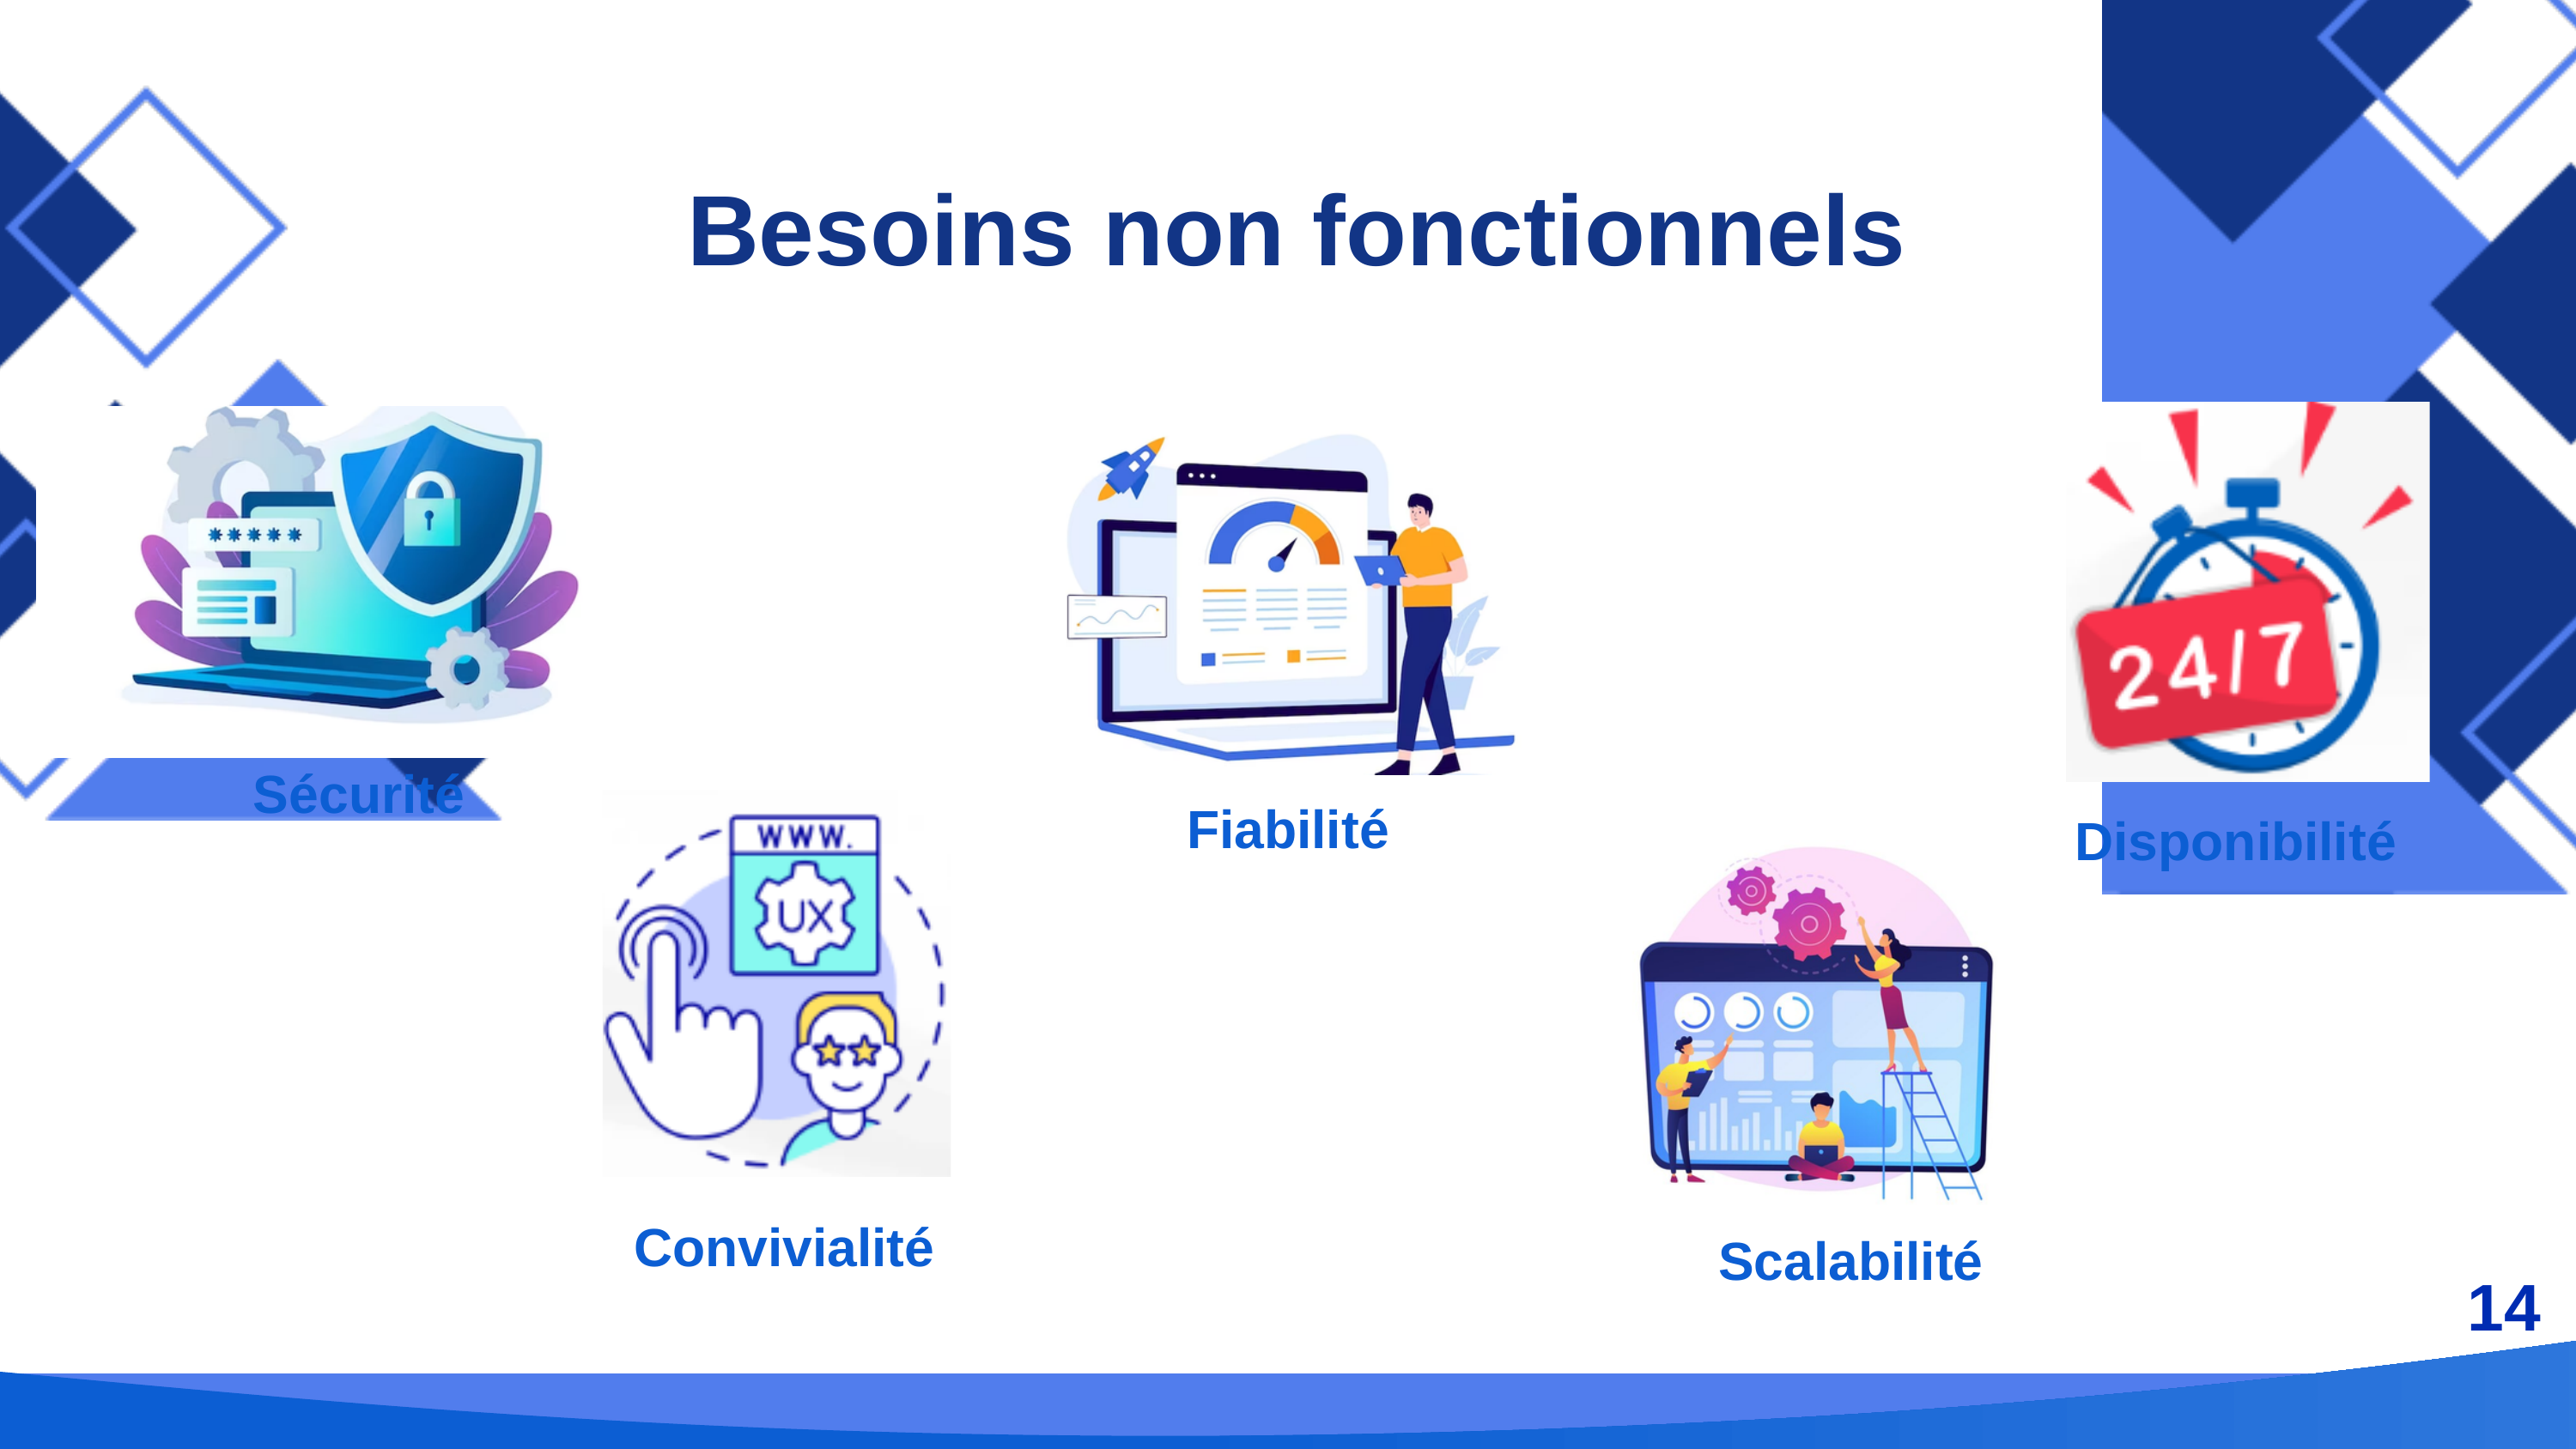

Besoins non fonctionnels

Disponibilité

Sécurité

Fiabilité

Convivialité

Scalabilité

14